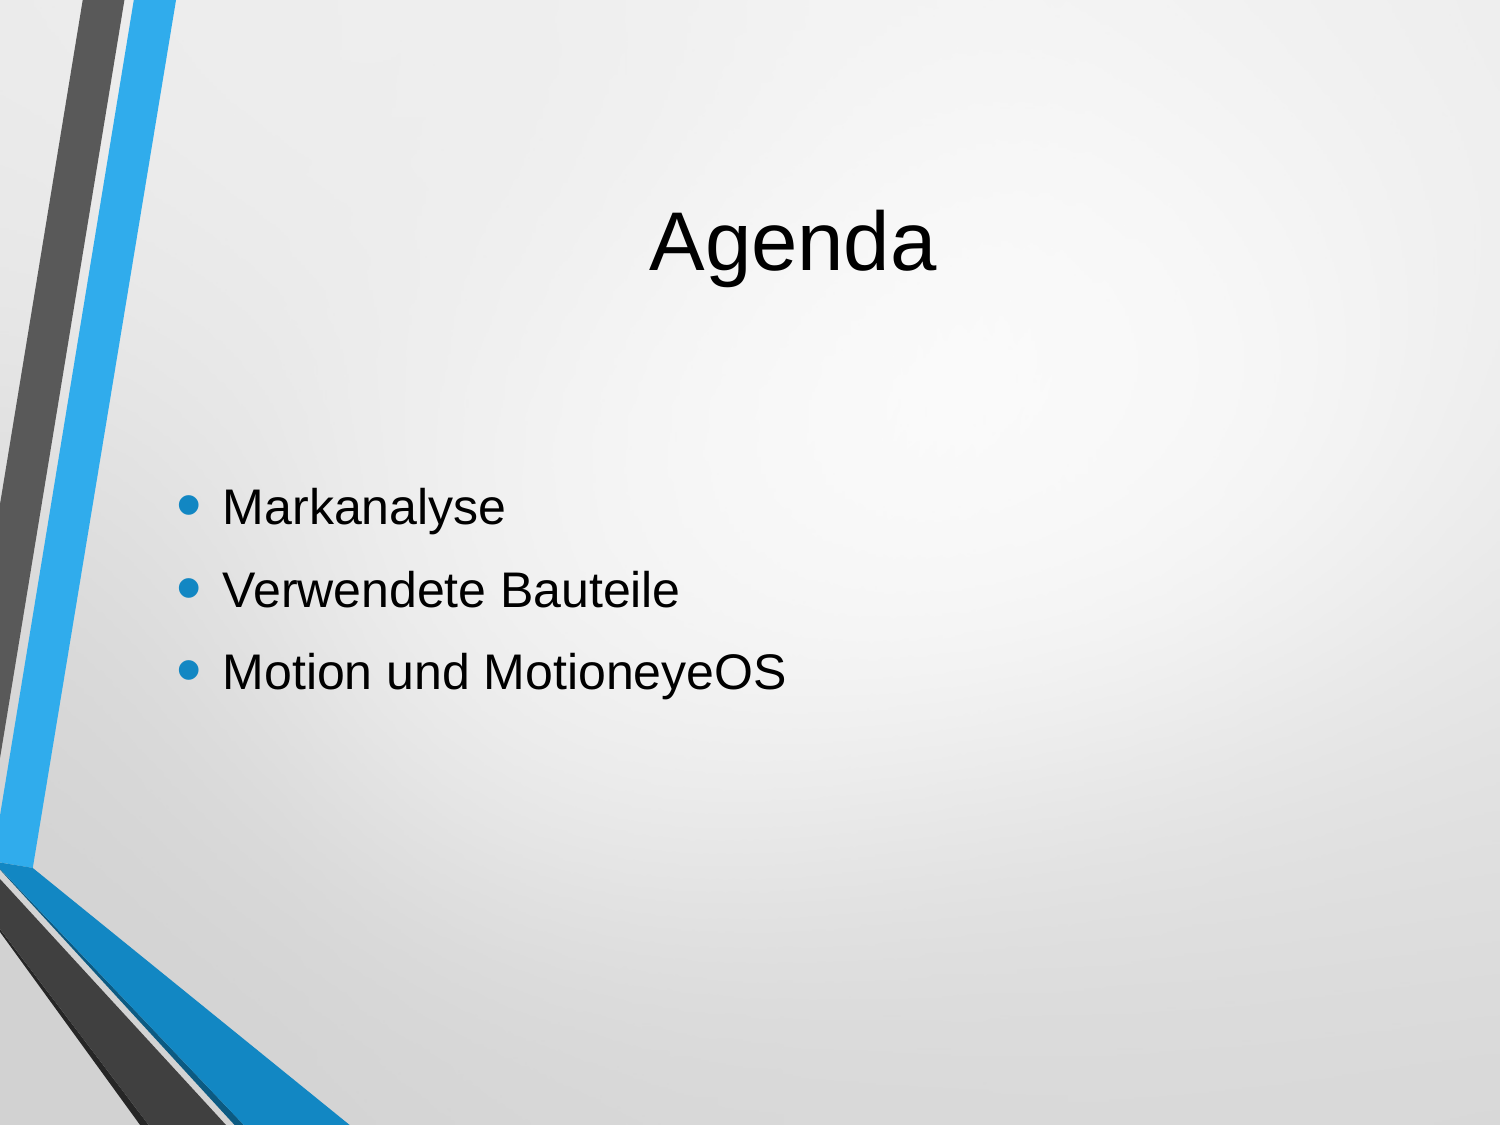

# Agenda
Markanalyse
Verwendete Bauteile
Motion und MotioneyeOS